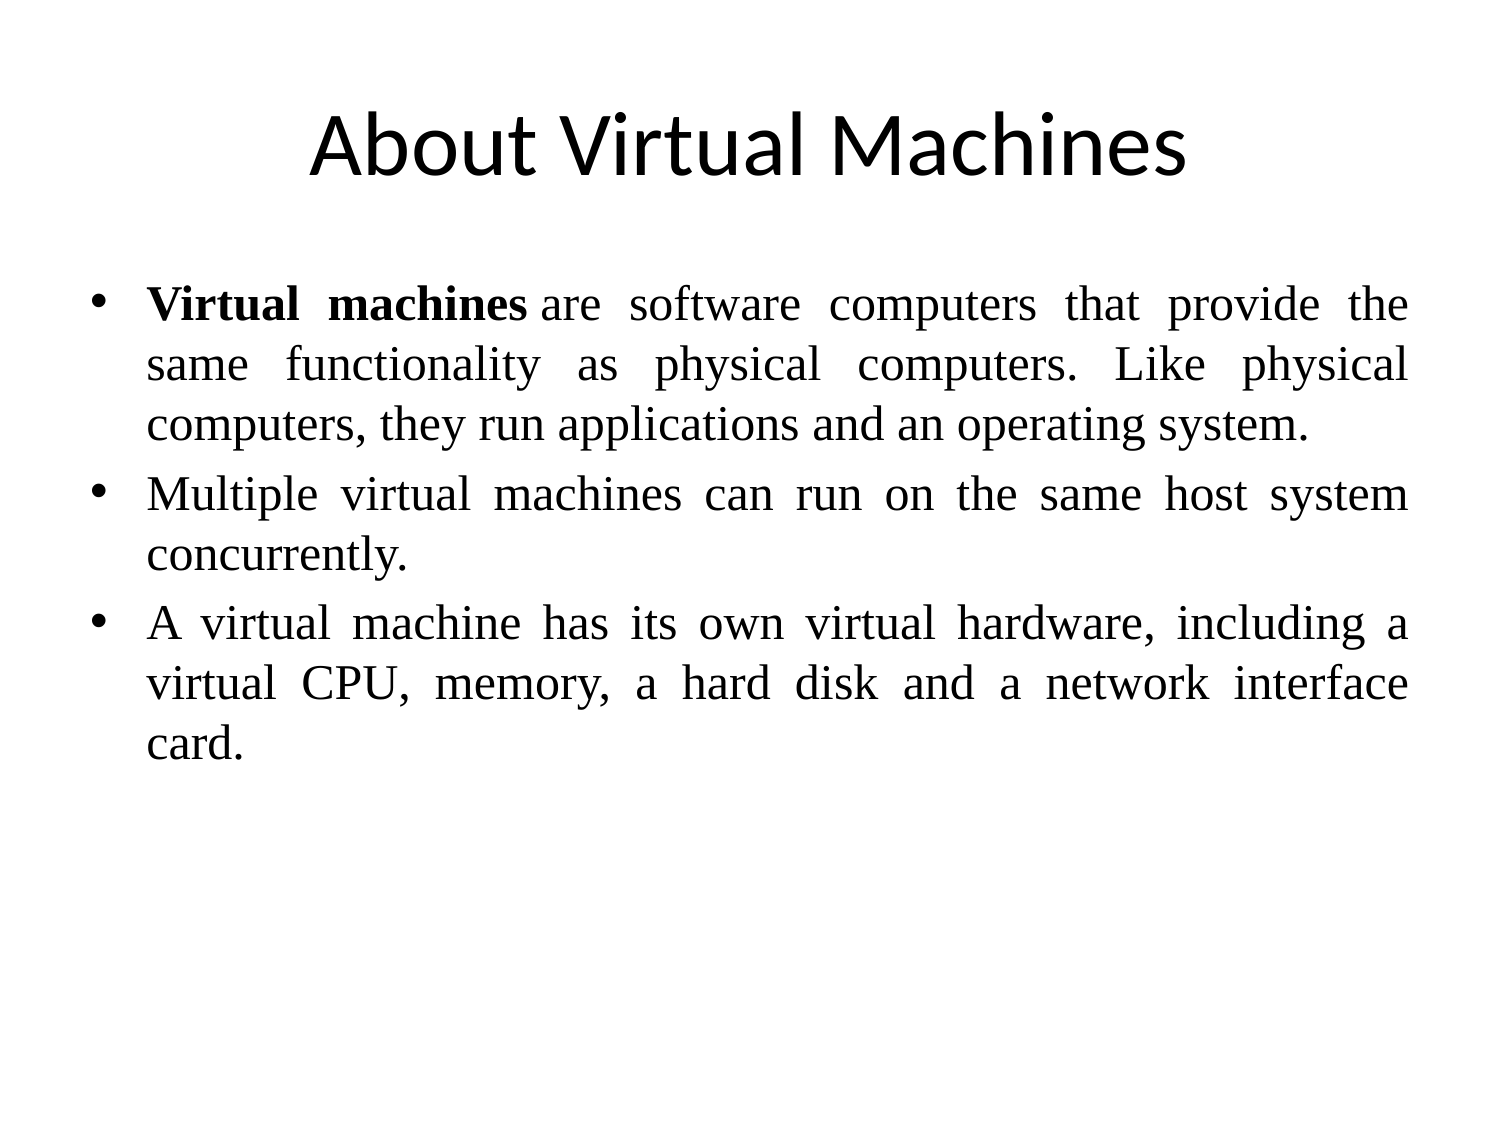

# About Virtual Machines
Virtual machines are software computers that provide the same functionality as physical computers. Like physical computers, they run applications and an operating system.
Multiple virtual machines can run on the same host system concurrently.
A virtual machine has its own virtual hardware, including a virtual CPU, memory, a hard disk and a network interface card.